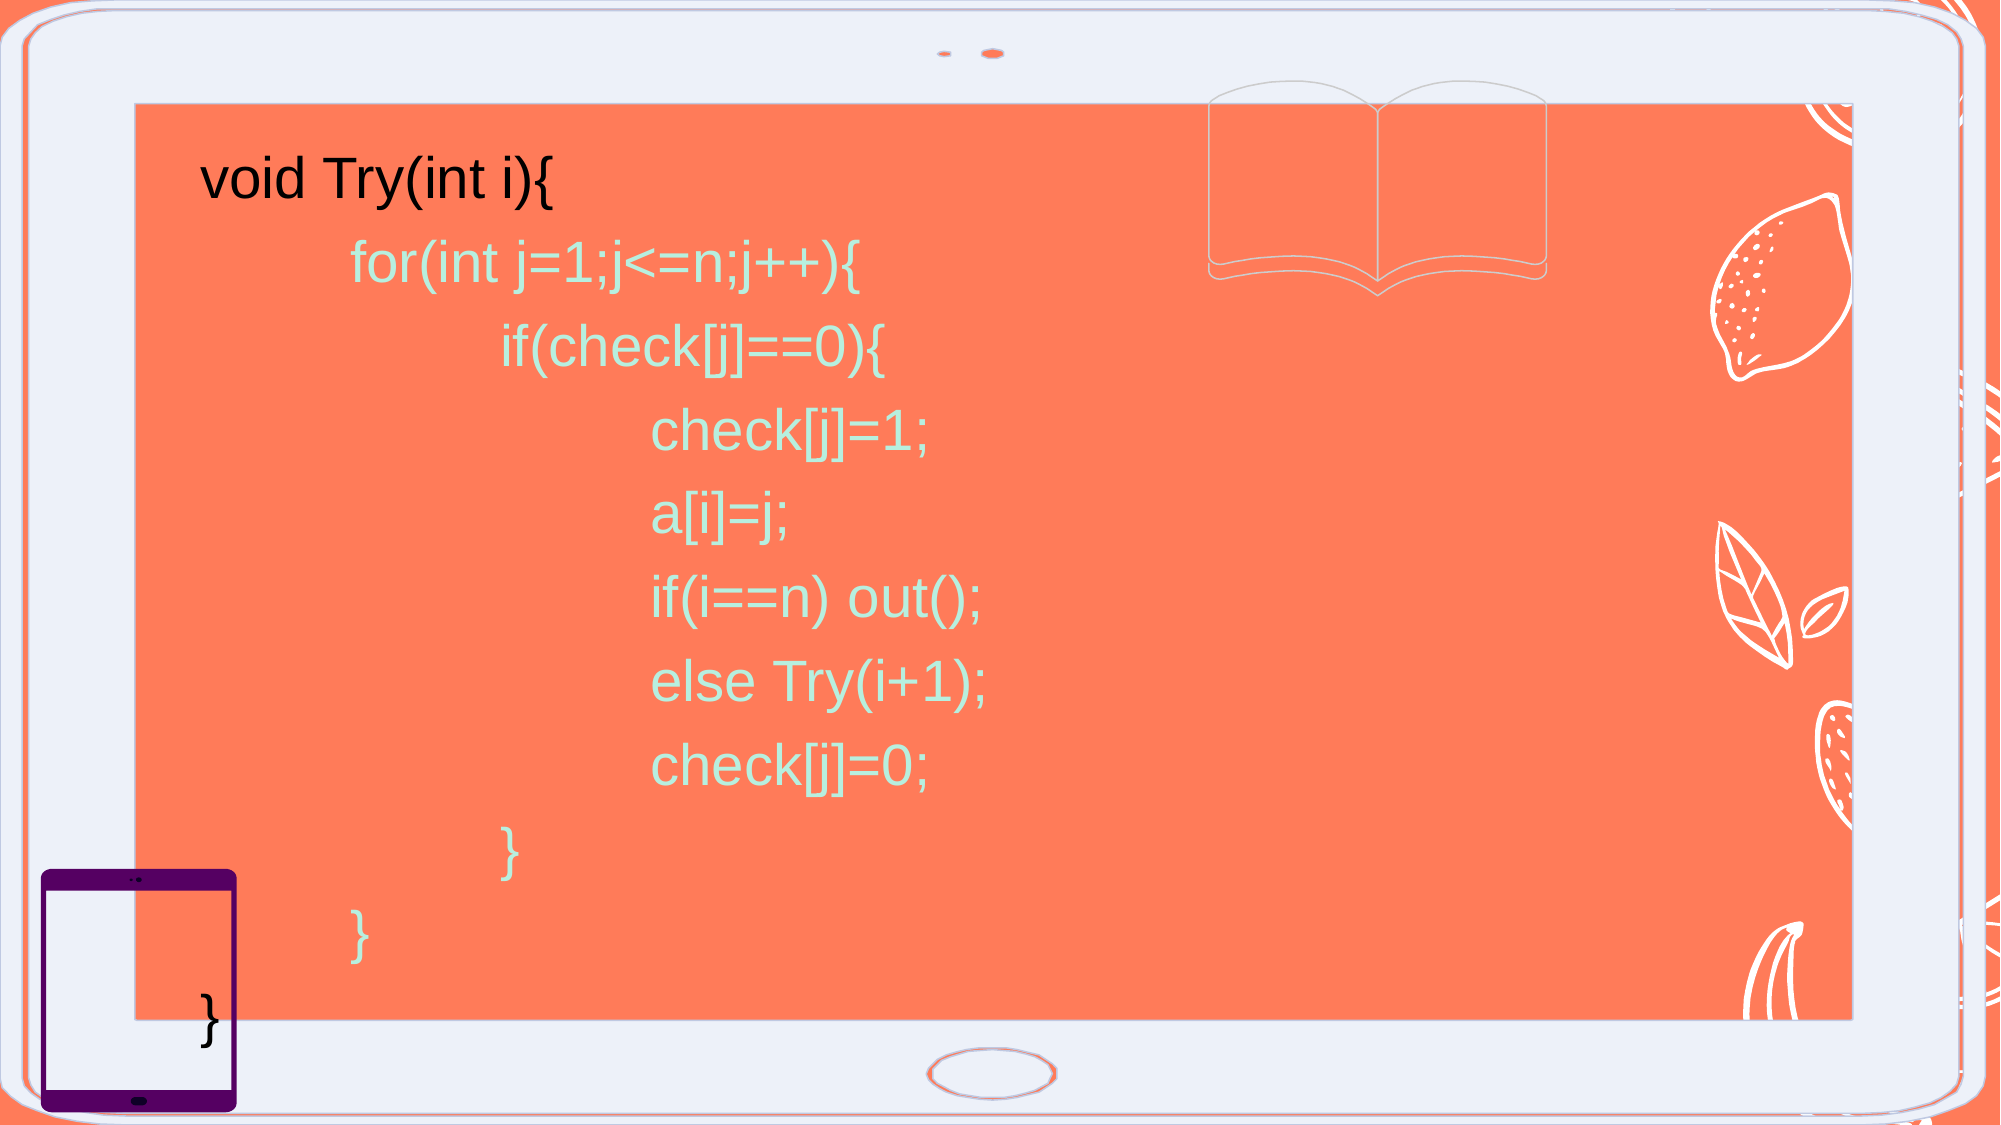

void Try(int i){
	for(int j=1;j<=n;j++){
		if(check[j]==0){
			check[j]=1;
			a[i]=j;
			if(i==n) out();
			else Try(i+1);
			check[j]=0;
		}
	}
}

37